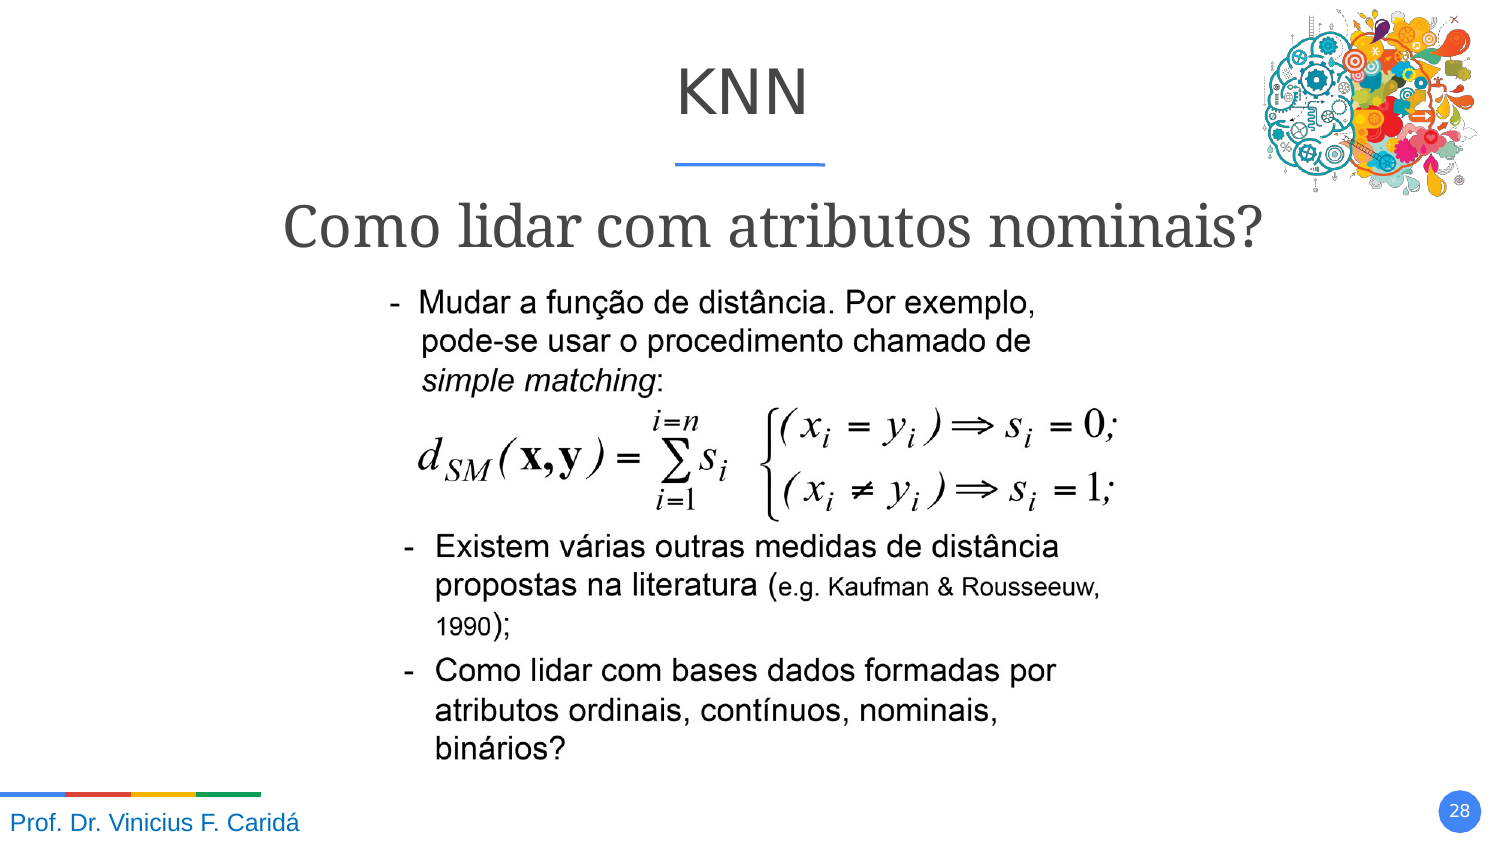

KNN
# Como lidar com atributos nominais?

28
Prof. Dr. Vinicius F. Caridá